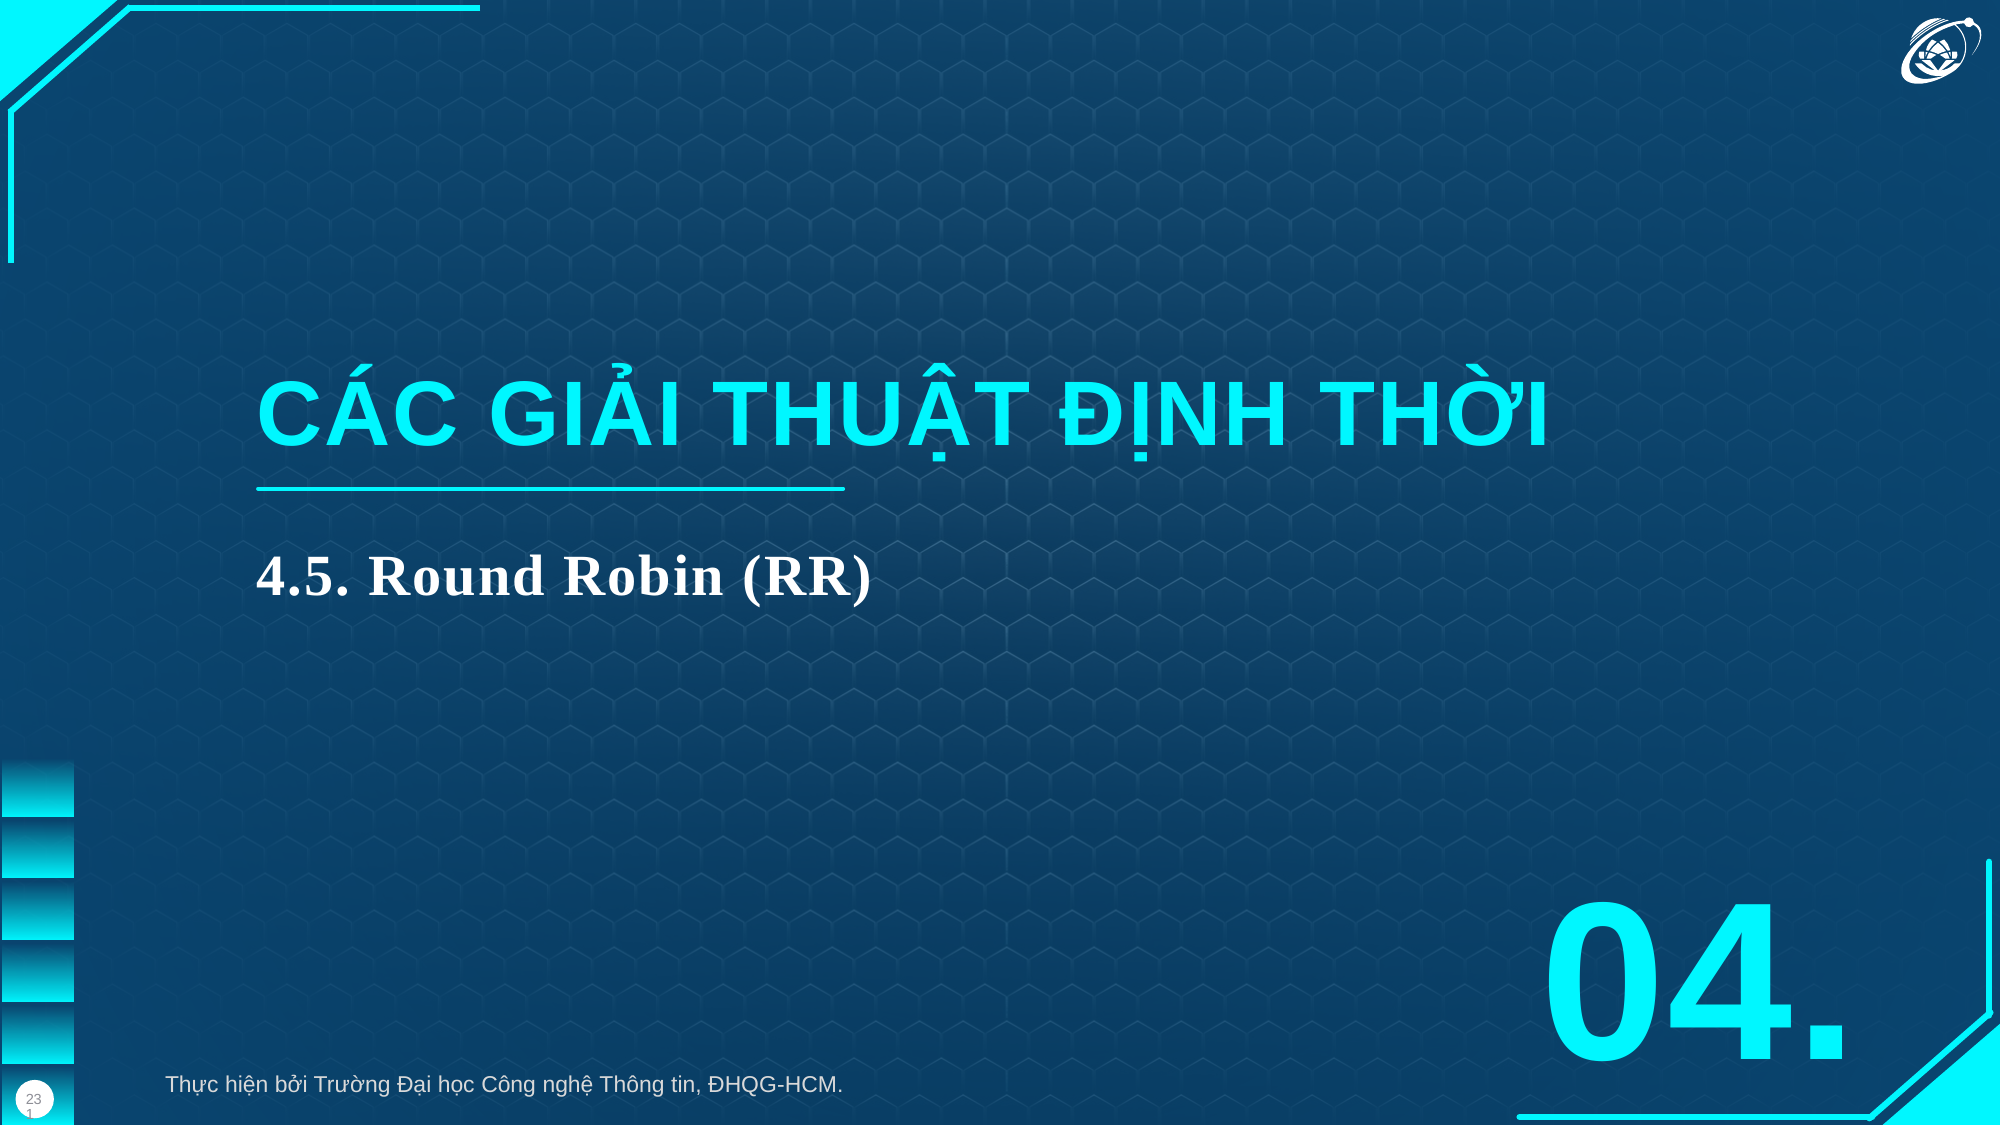

CÁC GIẢI THUẬT ĐỊNH THỜI
4.5. Round Robin (RR)

04.
Thực hiện bởi Trường Đại học Công nghệ Thông tin, ĐHQG-HCM.
231